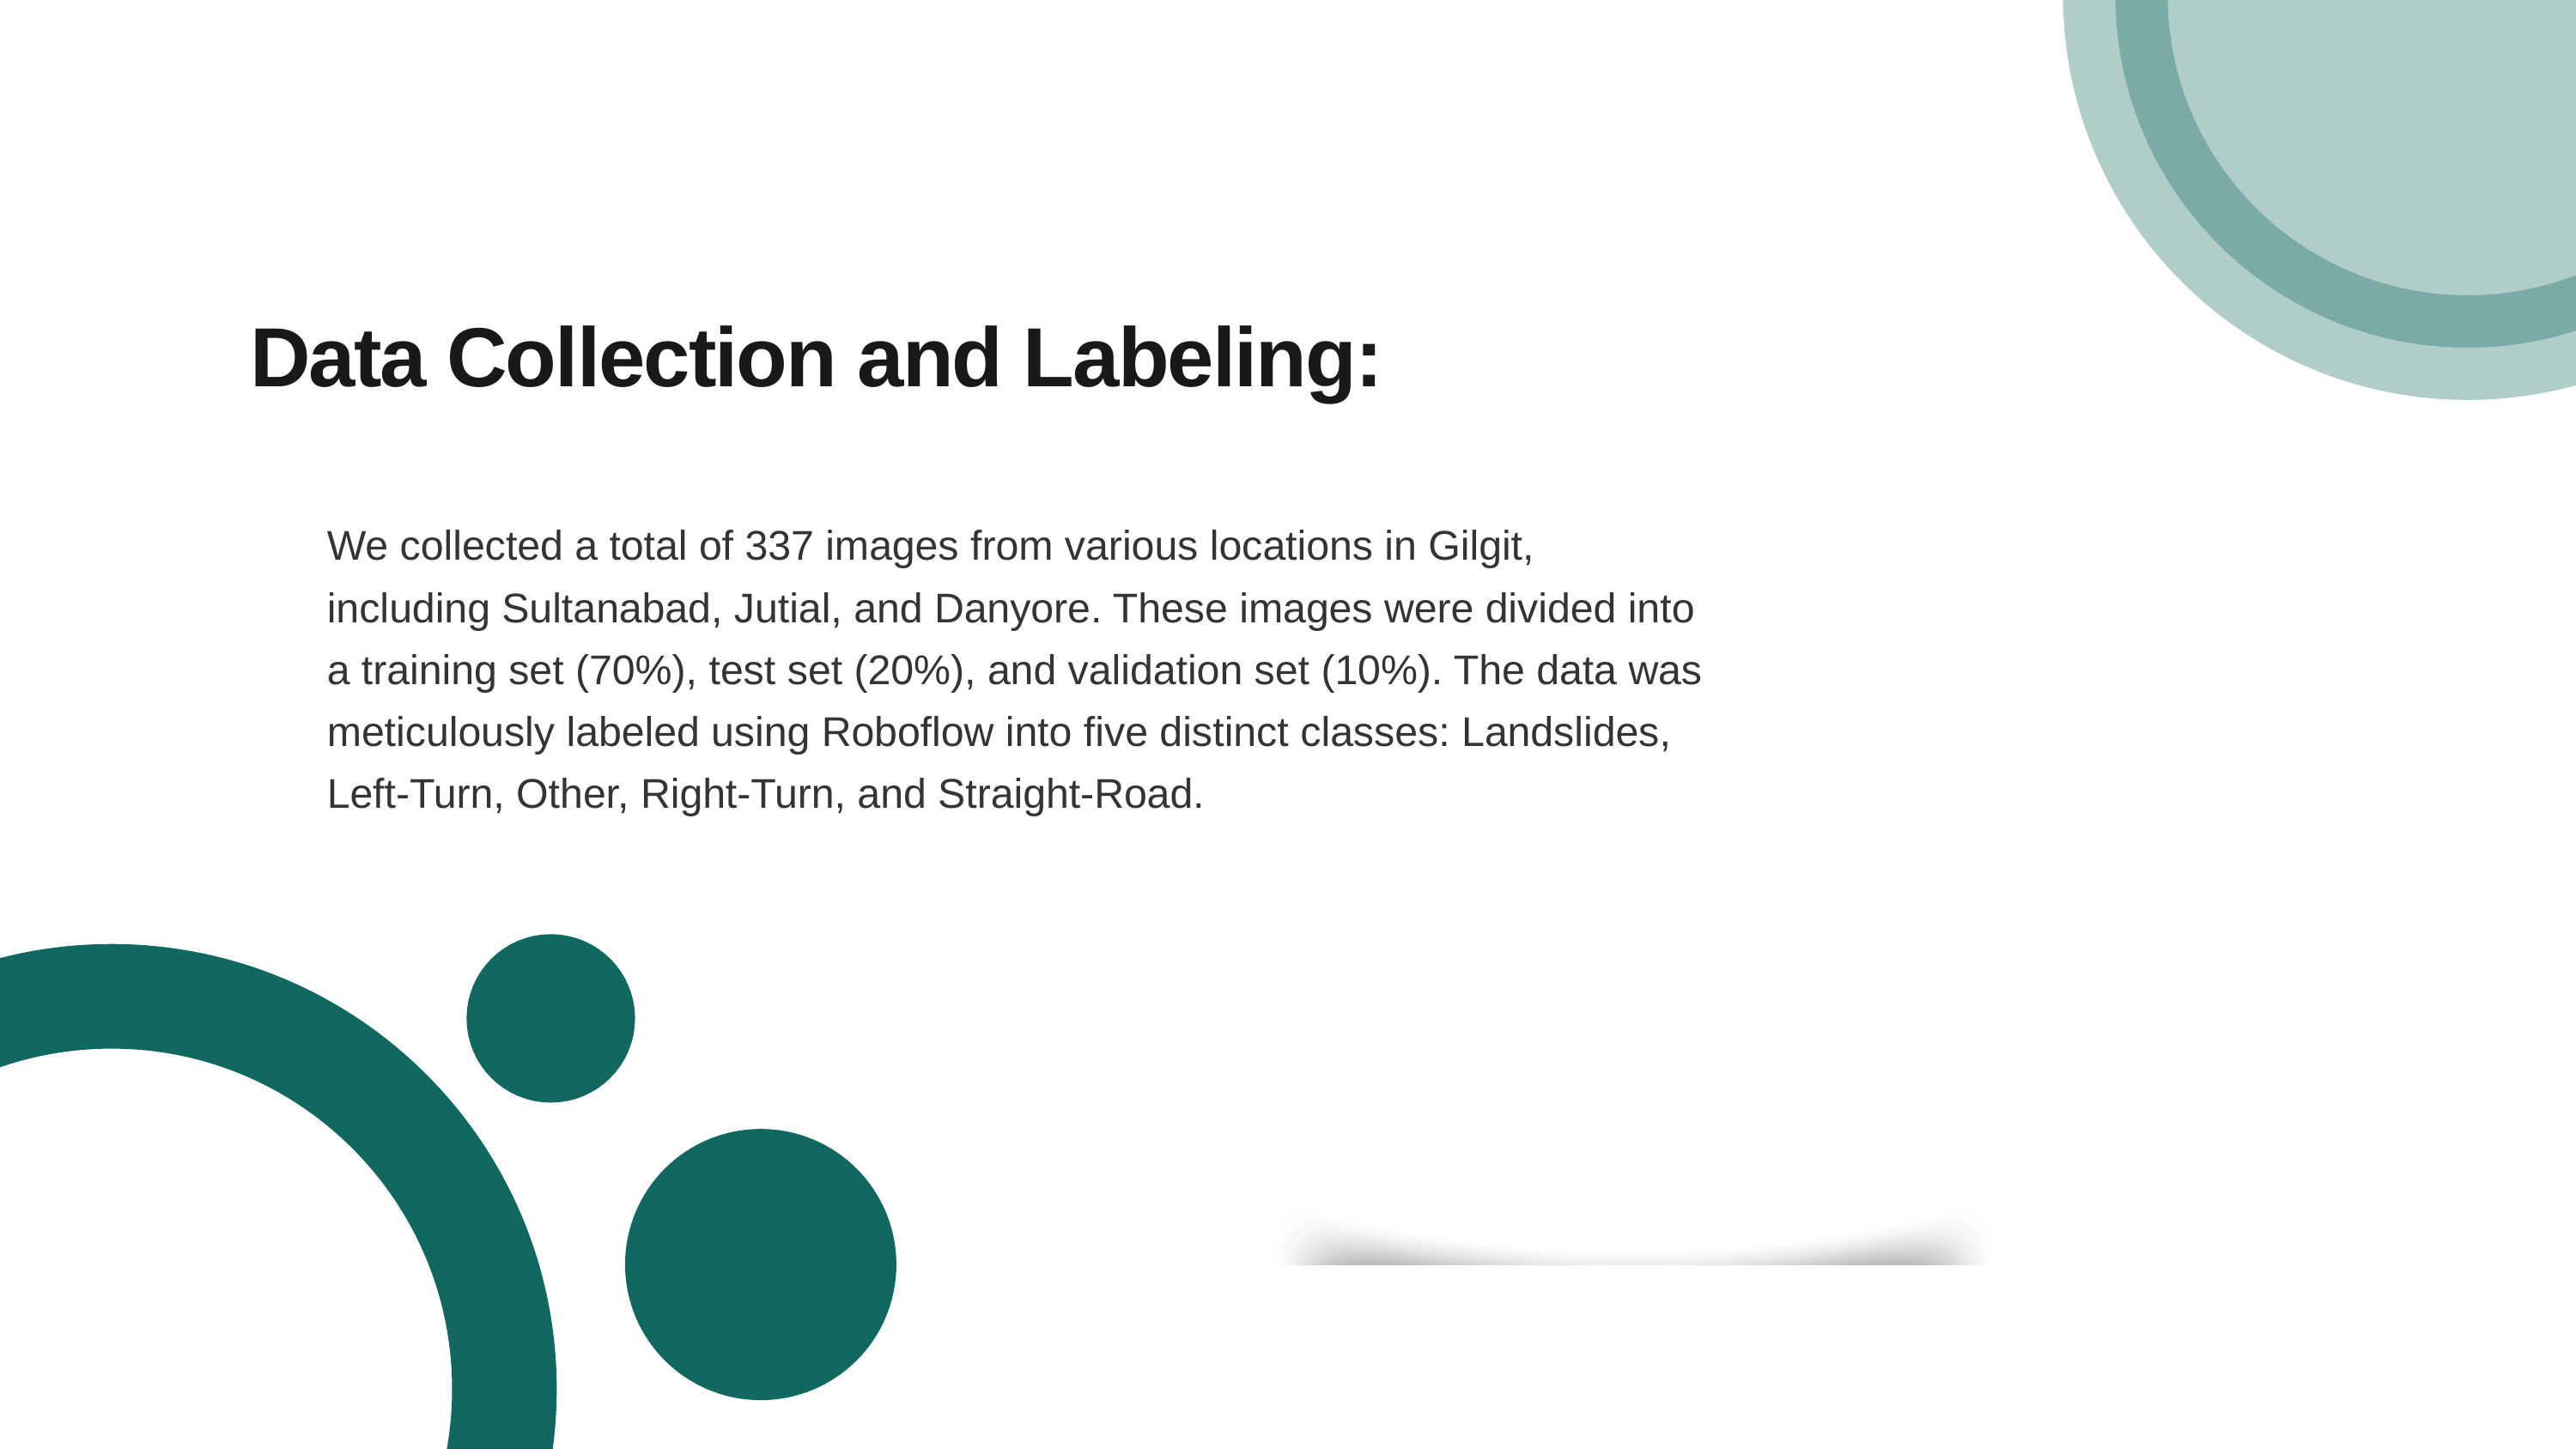

Data Collection and Labeling:

We collected a total of 337 images from various locations in Gilgit, including Sultanabad, Jutial, and Danyore. These images were divided into a training set (70%), test set (20%), and validation set (10%). The data was meticulously labeled using Roboflow into five distinct classes: Landslides, Left-Turn, Other, Right-Turn, and Straight-Road.